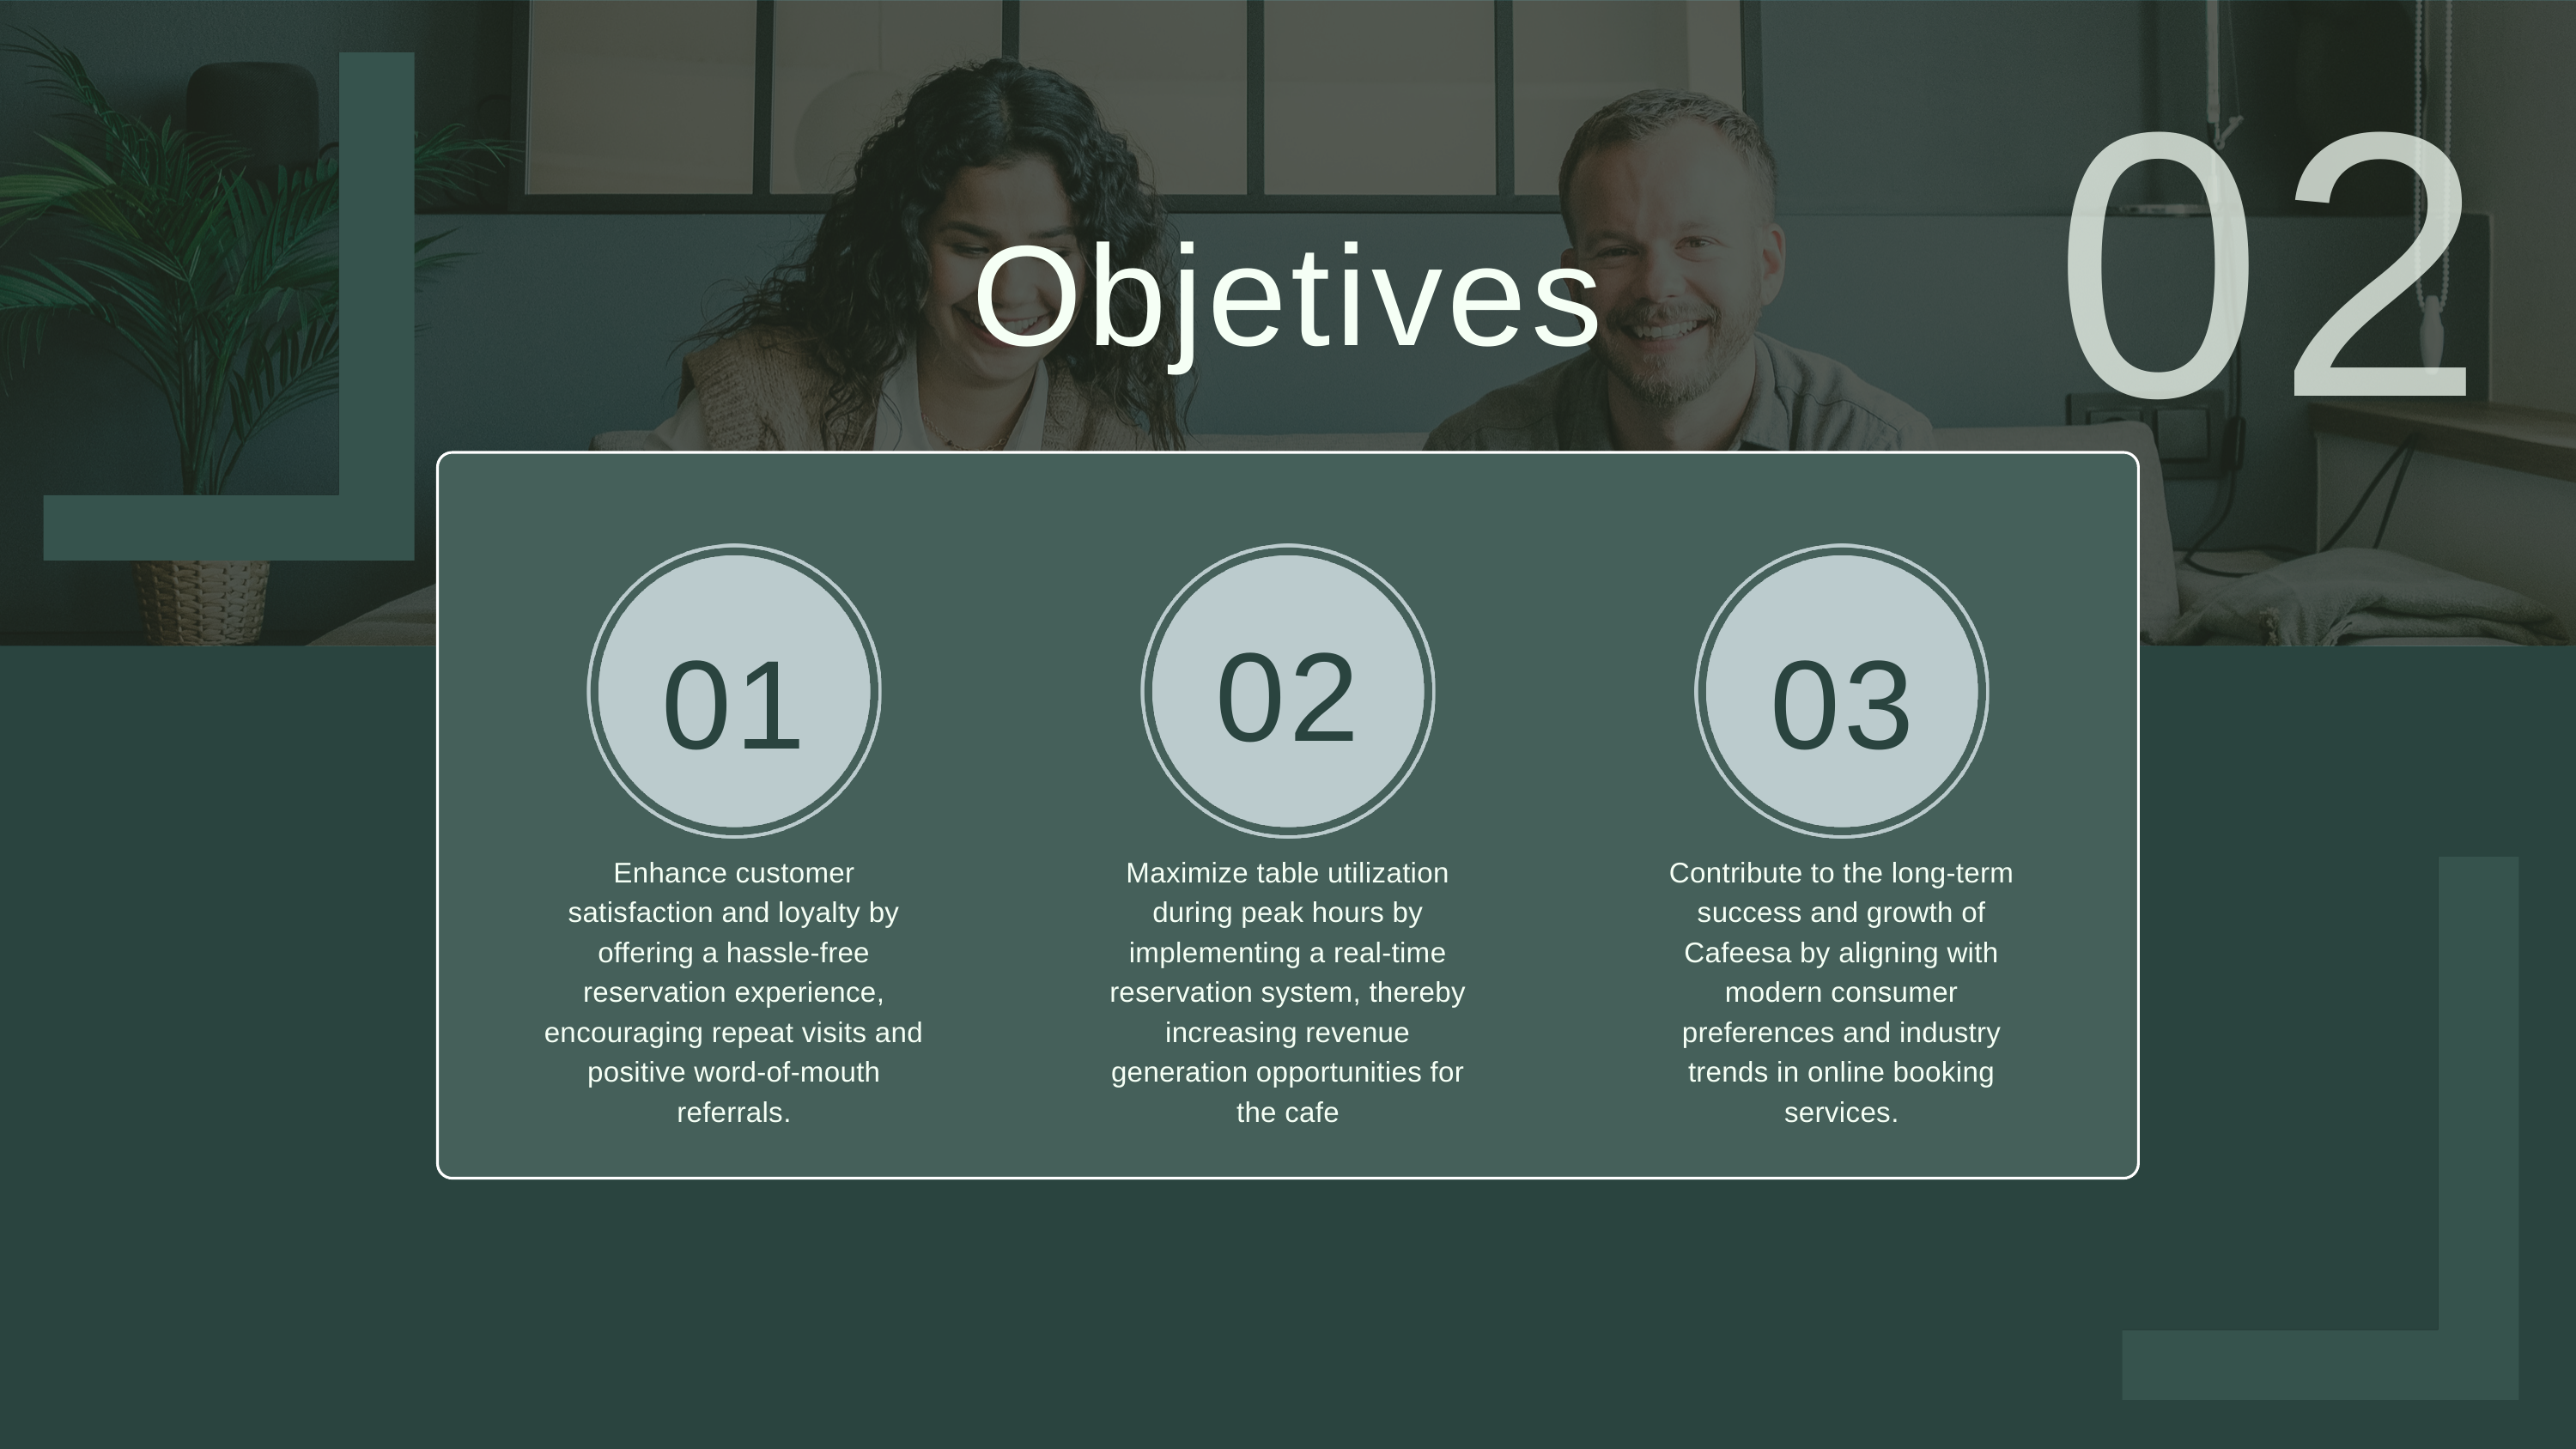

02

Objetives

02
01
03
Enhance customer satisfaction and loyalty by offering a hassle-free reservation experience, encouraging repeat visits and positive word-of-mouth referrals.
Maximize table utilization during peak hours by implementing a real-time reservation system, thereby increasing revenue generation opportunities for the cafe
Contribute to the long-term success and growth of Cafeesa by aligning with modern consumer preferences and industry trends in online booking services.